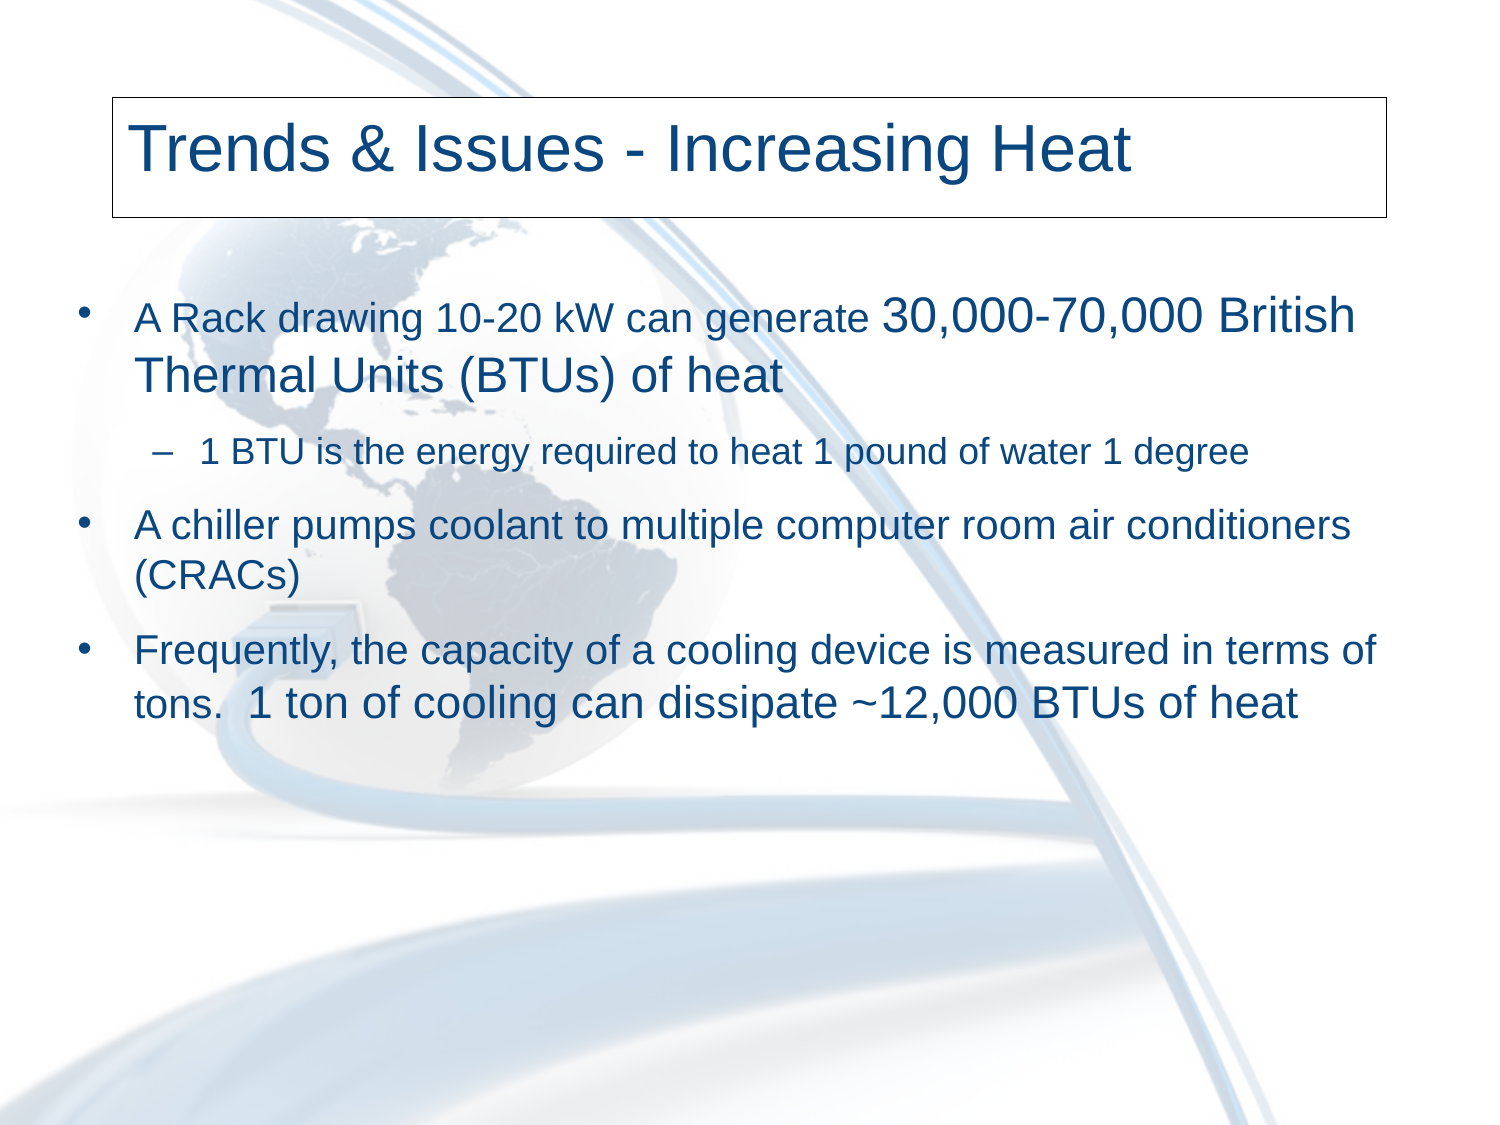

# Trends & Issues - Increasing Heat
A Rack drawing 10-20 kW can generate 30,000-70,000 British Thermal Units (BTUs) of heat
1 BTU is the energy required to heat 1 pound of water 1 degree
A chiller pumps coolant to multiple computer room air conditioners (CRACs)
Frequently, the capacity of a cooling device is measured in terms of tons.  1 ton of cooling can dissipate ~12,000 BTUs of heat

95